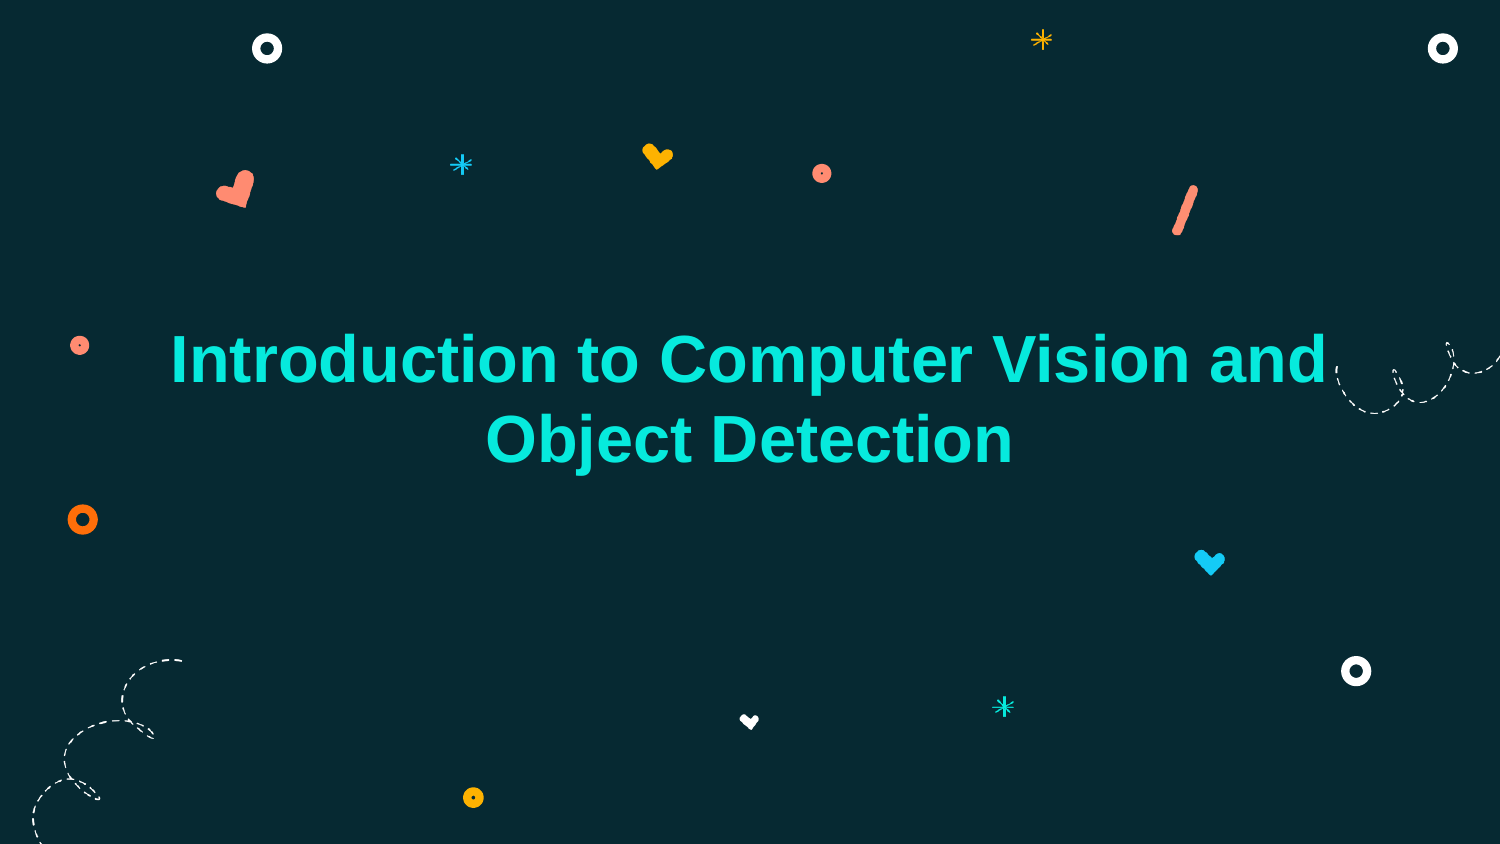

# Introduction to Computer Vision and Object Detection